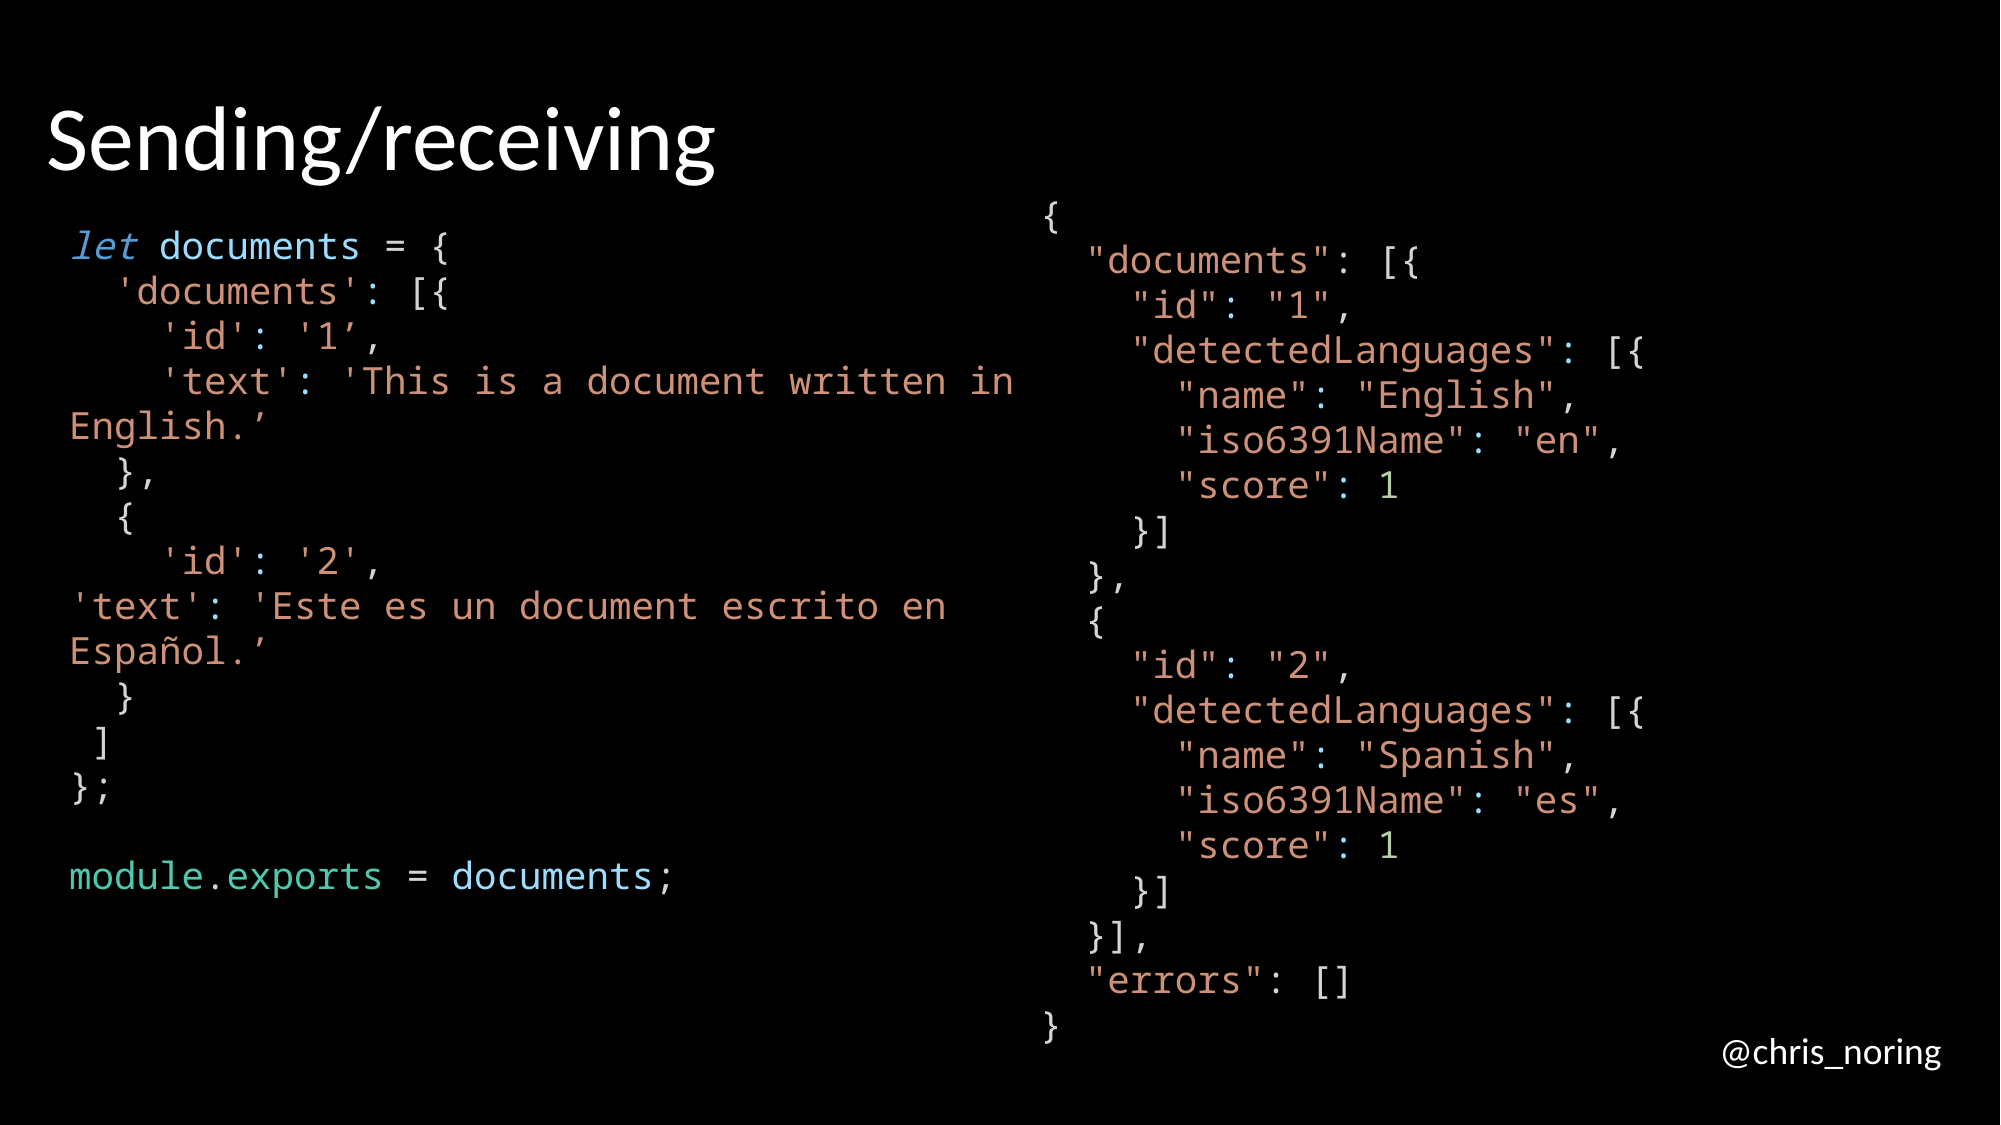

# Sending/receiving
{
  "documents": [{
    "id": "1",
    "detectedLanguages": [{
      "name": "English",
      "iso6391Name": "en",
      "score": 1
    }]
  },
  {
    "id": "2",
    "detectedLanguages": [{
      "name": "Spanish",
      "iso6391Name": "es",
      "score": 1
    }]
  }],
  "errors": []
}
let documents = {
  'documents': [{
    'id': '1’,
    'text': 'This is a document written in English.’
  },
  {
    'id': '2',
'text': 'Este es un document escrito en Español.’
  }
 ]
};
module.exports = documents;
@chris_noring